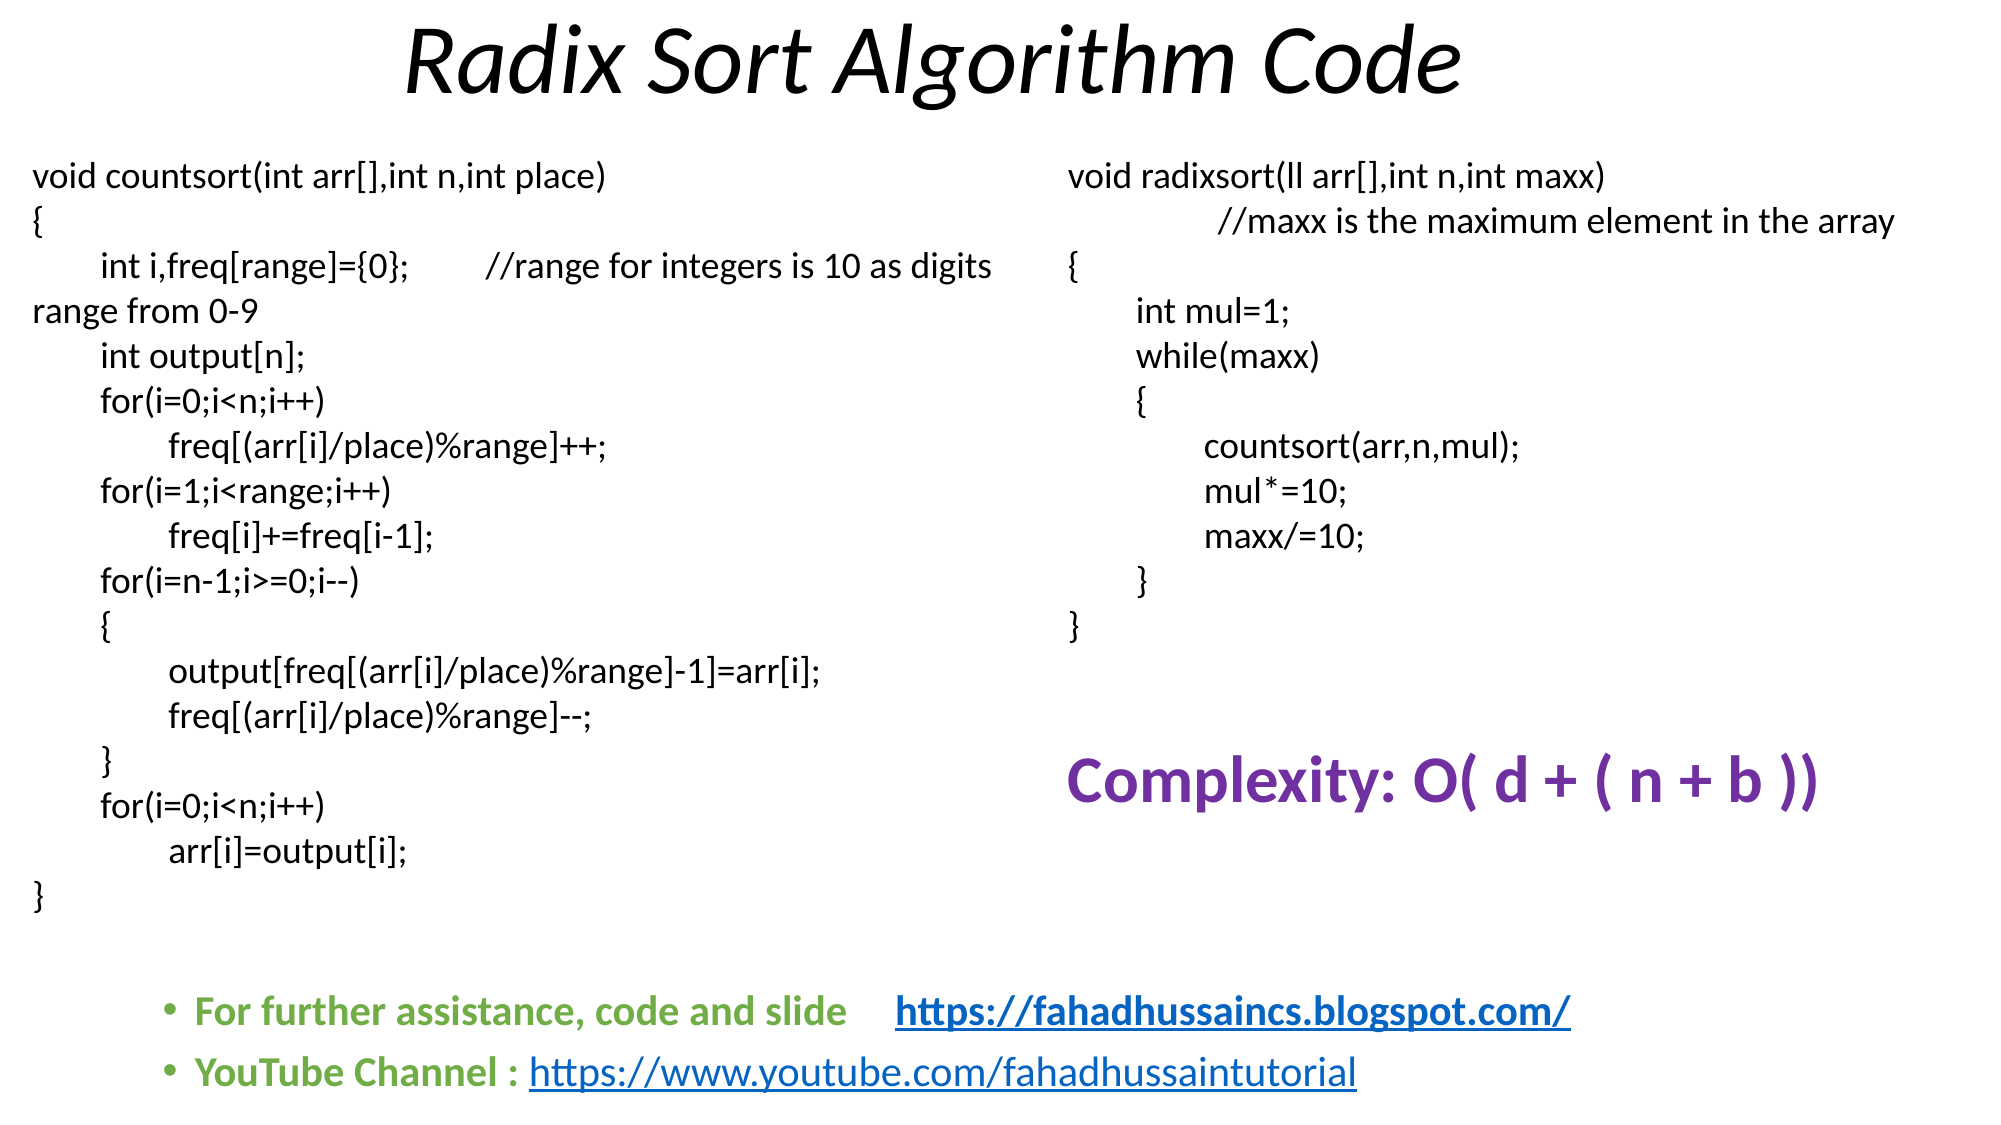

# Radix Sort Algorithm Code

void countsort(int arr[],int n,int place)
{
        int i,freq[range]={0};         //range for integers is 10 as digits range from 0-9
        int output[n];
        for(i=0;i<n;i++)
                freq[(arr[i]/place)%range]++;
        for(i=1;i<range;i++)
                freq[i]+=freq[i-1];
        for(i=n-1;i>=0;i--)
        {
                output[freq[(arr[i]/place)%range]-1]=arr[i];
                freq[(arr[i]/place)%range]--;
        }
        for(i=0;i<n;i++)
                arr[i]=output[i];
}
void radixsort(ll arr[],int n,int maxx)
	//maxx is the maximum element in the array
{
        int mul=1;
        while(maxx)
        {
                countsort(arr,n,mul);
                mul*=10;
                maxx/=10;
        }
}

Complexity: O( d + ( n + b ))
For further assistance, code and slide     https://fahadhussaincs.blogspot.com/
YouTube Channel : https://www.youtube.com/fahadhussaintutorial